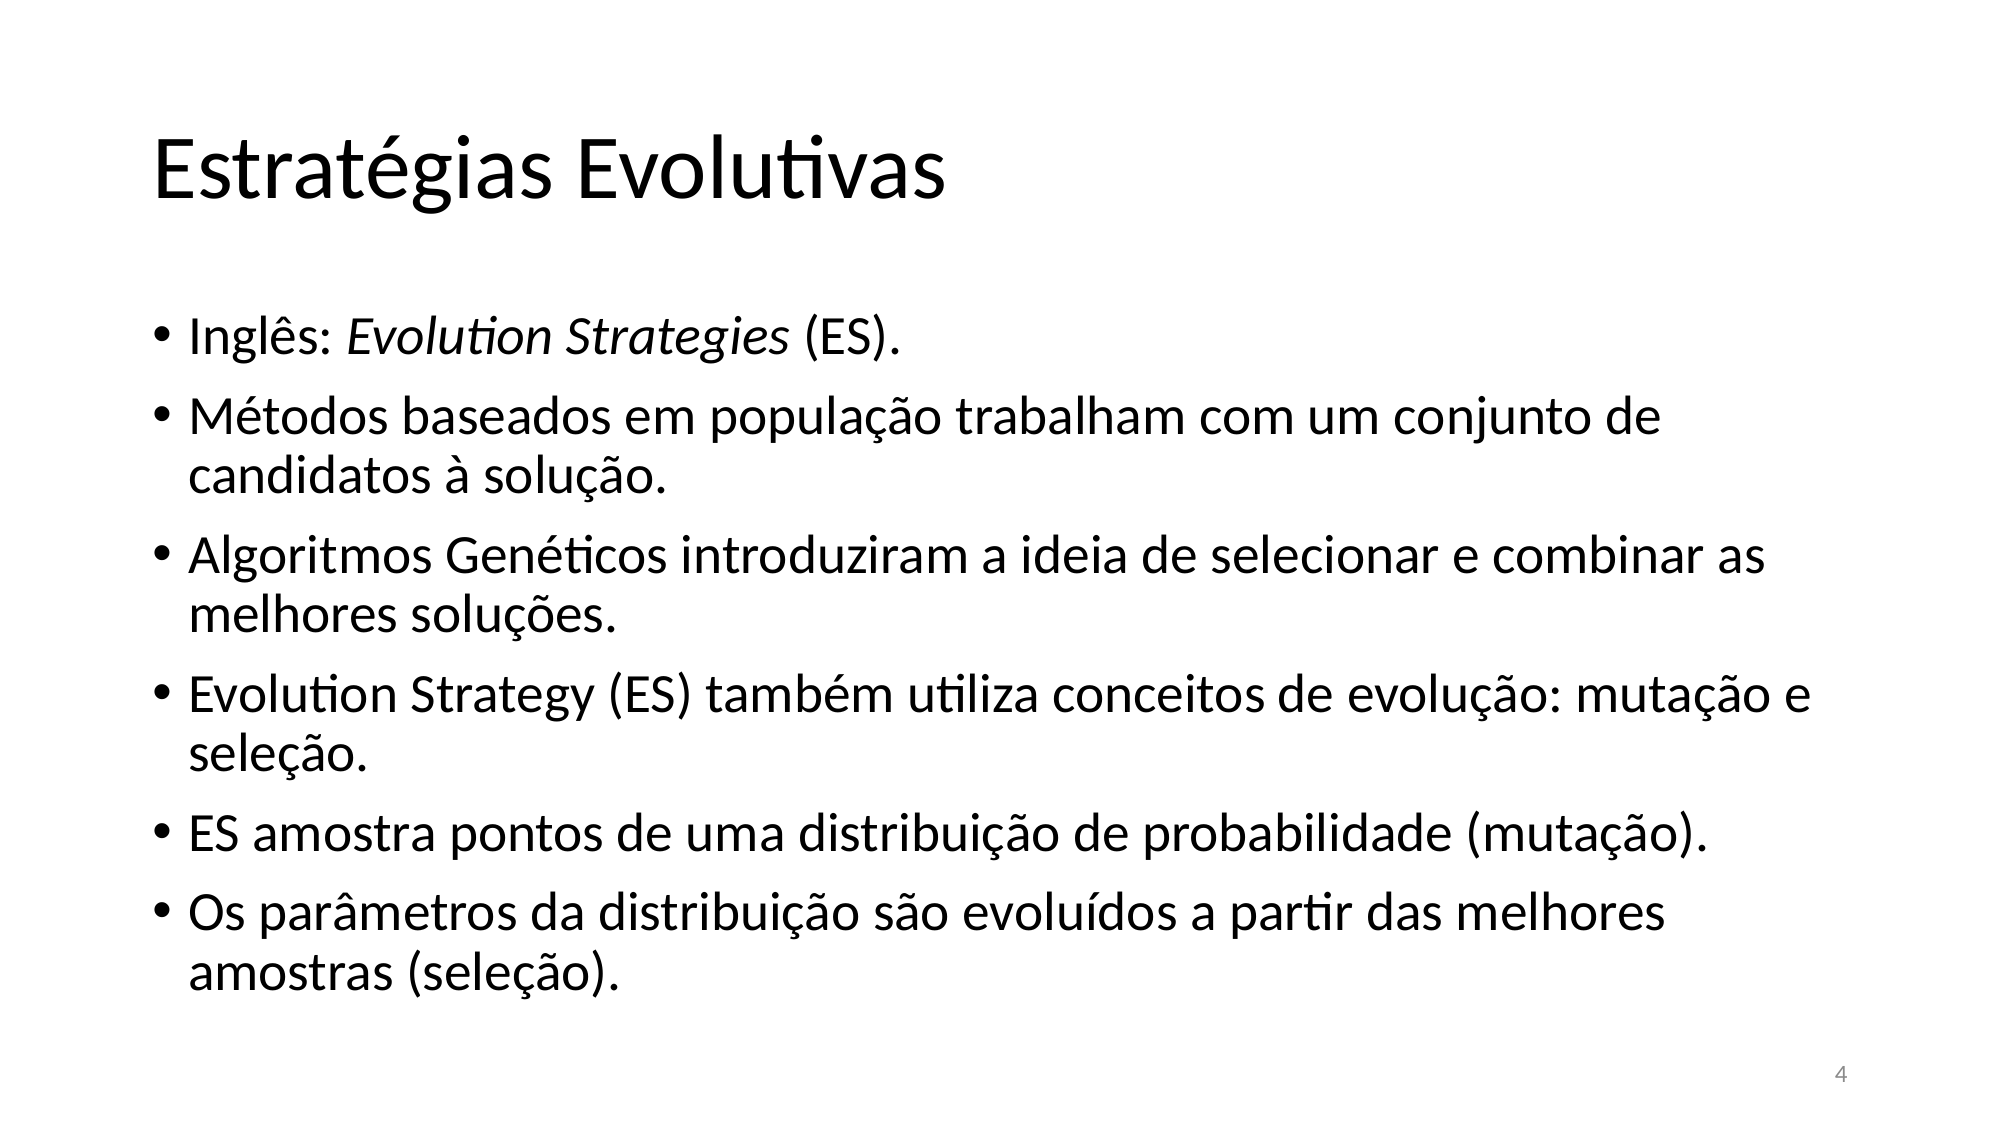

# Estratégias Evolutivas
Inglês: Evolution Strategies (ES).
Métodos baseados em população trabalham com um conjunto de candidatos à solução.
Algoritmos Genéticos introduziram a ideia de selecionar e combinar as melhores soluções.
Evolution Strategy (ES) também utiliza conceitos de evolução: mutação e seleção.
ES amostra pontos de uma distribuição de probabilidade (mutação).
Os parâmetros da distribuição são evoluídos a partir das melhores amostras (seleção).
4